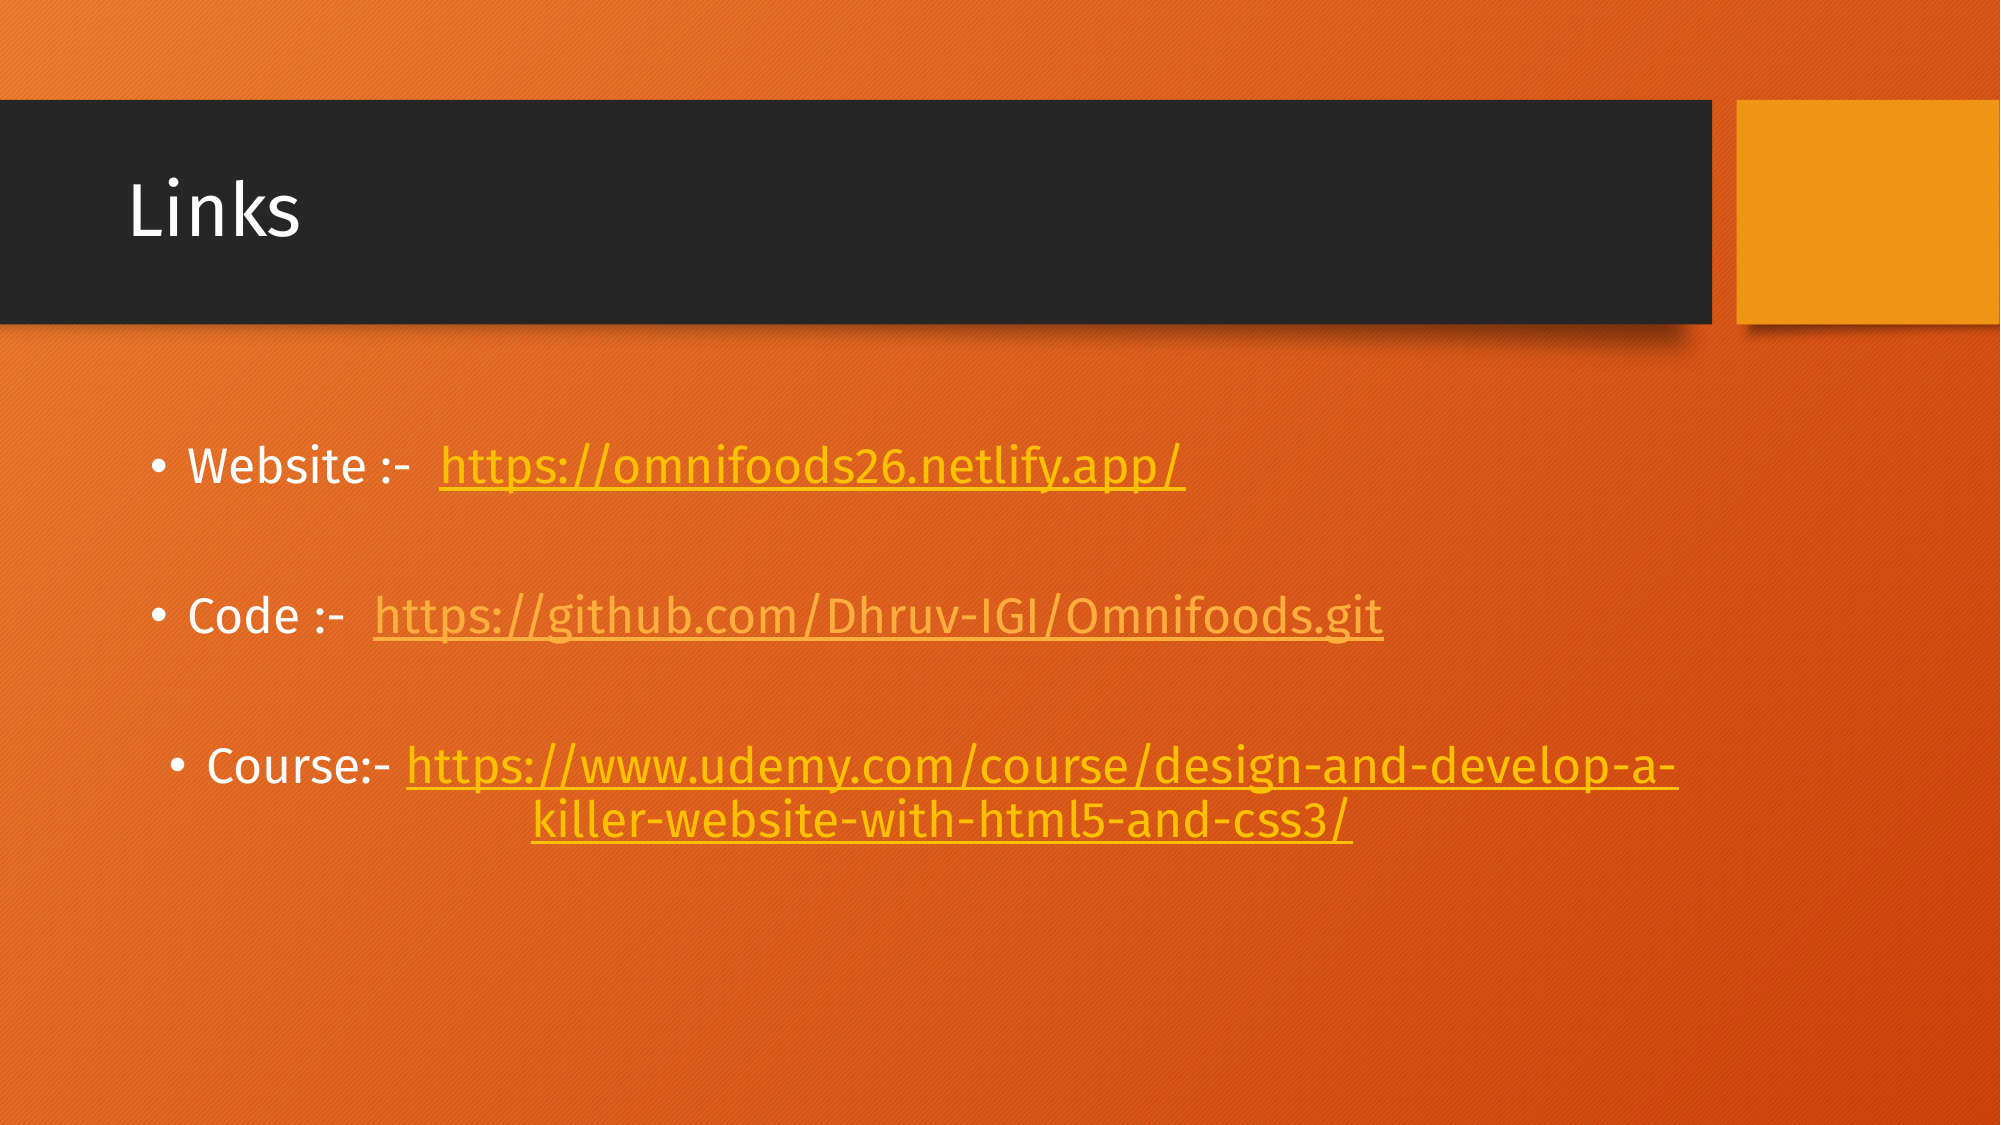

# Links
Website :-  https://omnifoods26.netlify.app/

Code :-  https://github.com/Dhruv-IGI/Omnifoods.git

Course:- https://www.udemy.com/course/design-and-develop-a-killer-website-with-html5-and-css3/